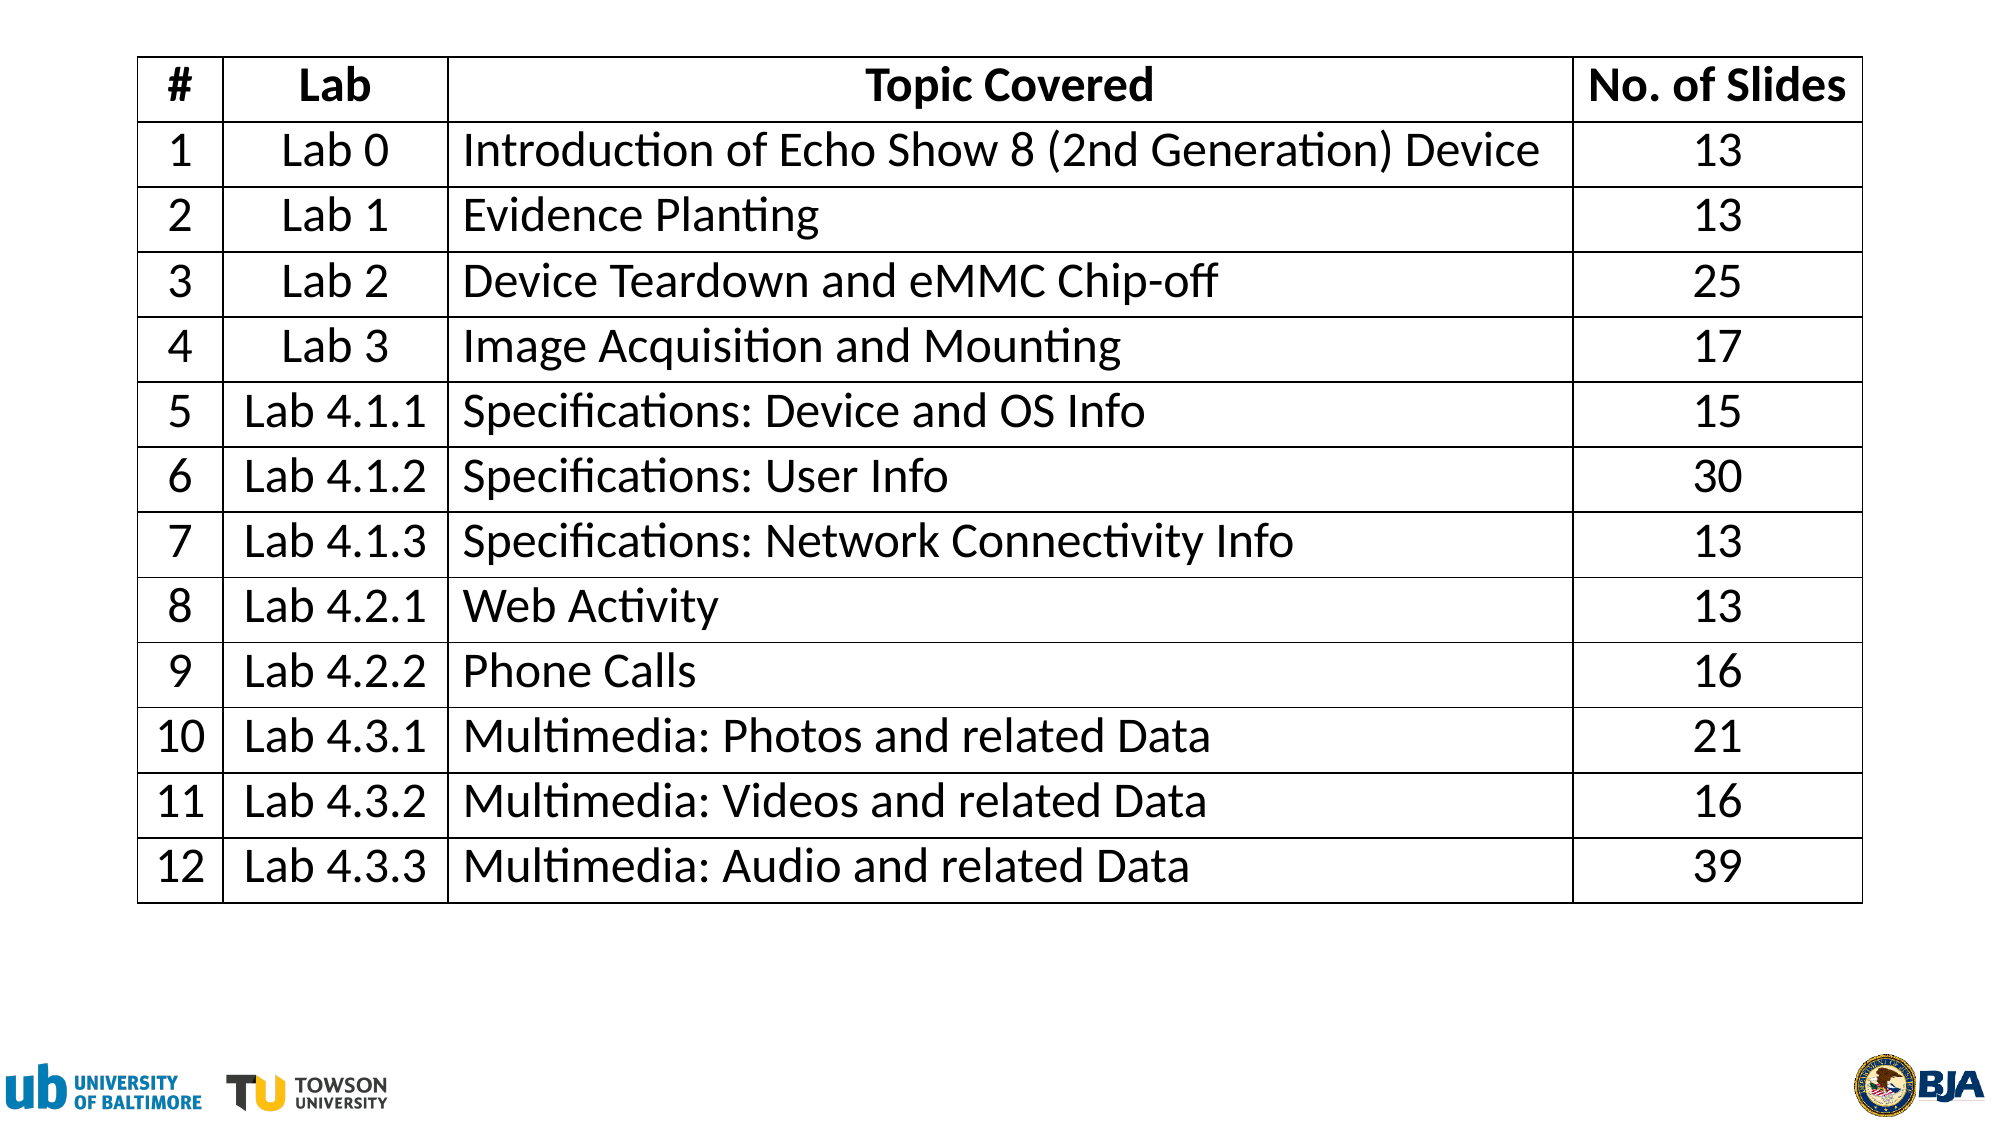

| # | Lab | Topic Covered | No. of Slides |
| --- | --- | --- | --- |
| 1 | Lab 0 | Introduction of Echo Show 8 (2nd Generation) Device | 13 |
| 2 | Lab 1 | Evidence Planting | 13 |
| 3 | Lab 2 | Device Teardown and eMMC Chip-off | 25 |
| 4 | Lab 3 | Image Acquisition and Mounting | 17 |
| 5 | Lab 4.1.1 | Specifications: Device and OS Info | 15 |
| 6 | Lab 4.1.2 | Specifications: User Info | 30 |
| 7 | Lab 4.1.3 | Specifications: Network Connectivity Info | 13 |
| 8 | Lab 4.2.1 | Web Activity | 13 |
| 9 | Lab 4.2.2 | Phone Calls | 16 |
| 10 | Lab 4.3.1 | Multimedia: Photos and related Data | 21 |
| 11 | Lab 4.3.2 | Multimedia: Videos and related Data | 16 |
| 12 | Lab 4.3.3 | Multimedia: Audio and related Data | 39 |